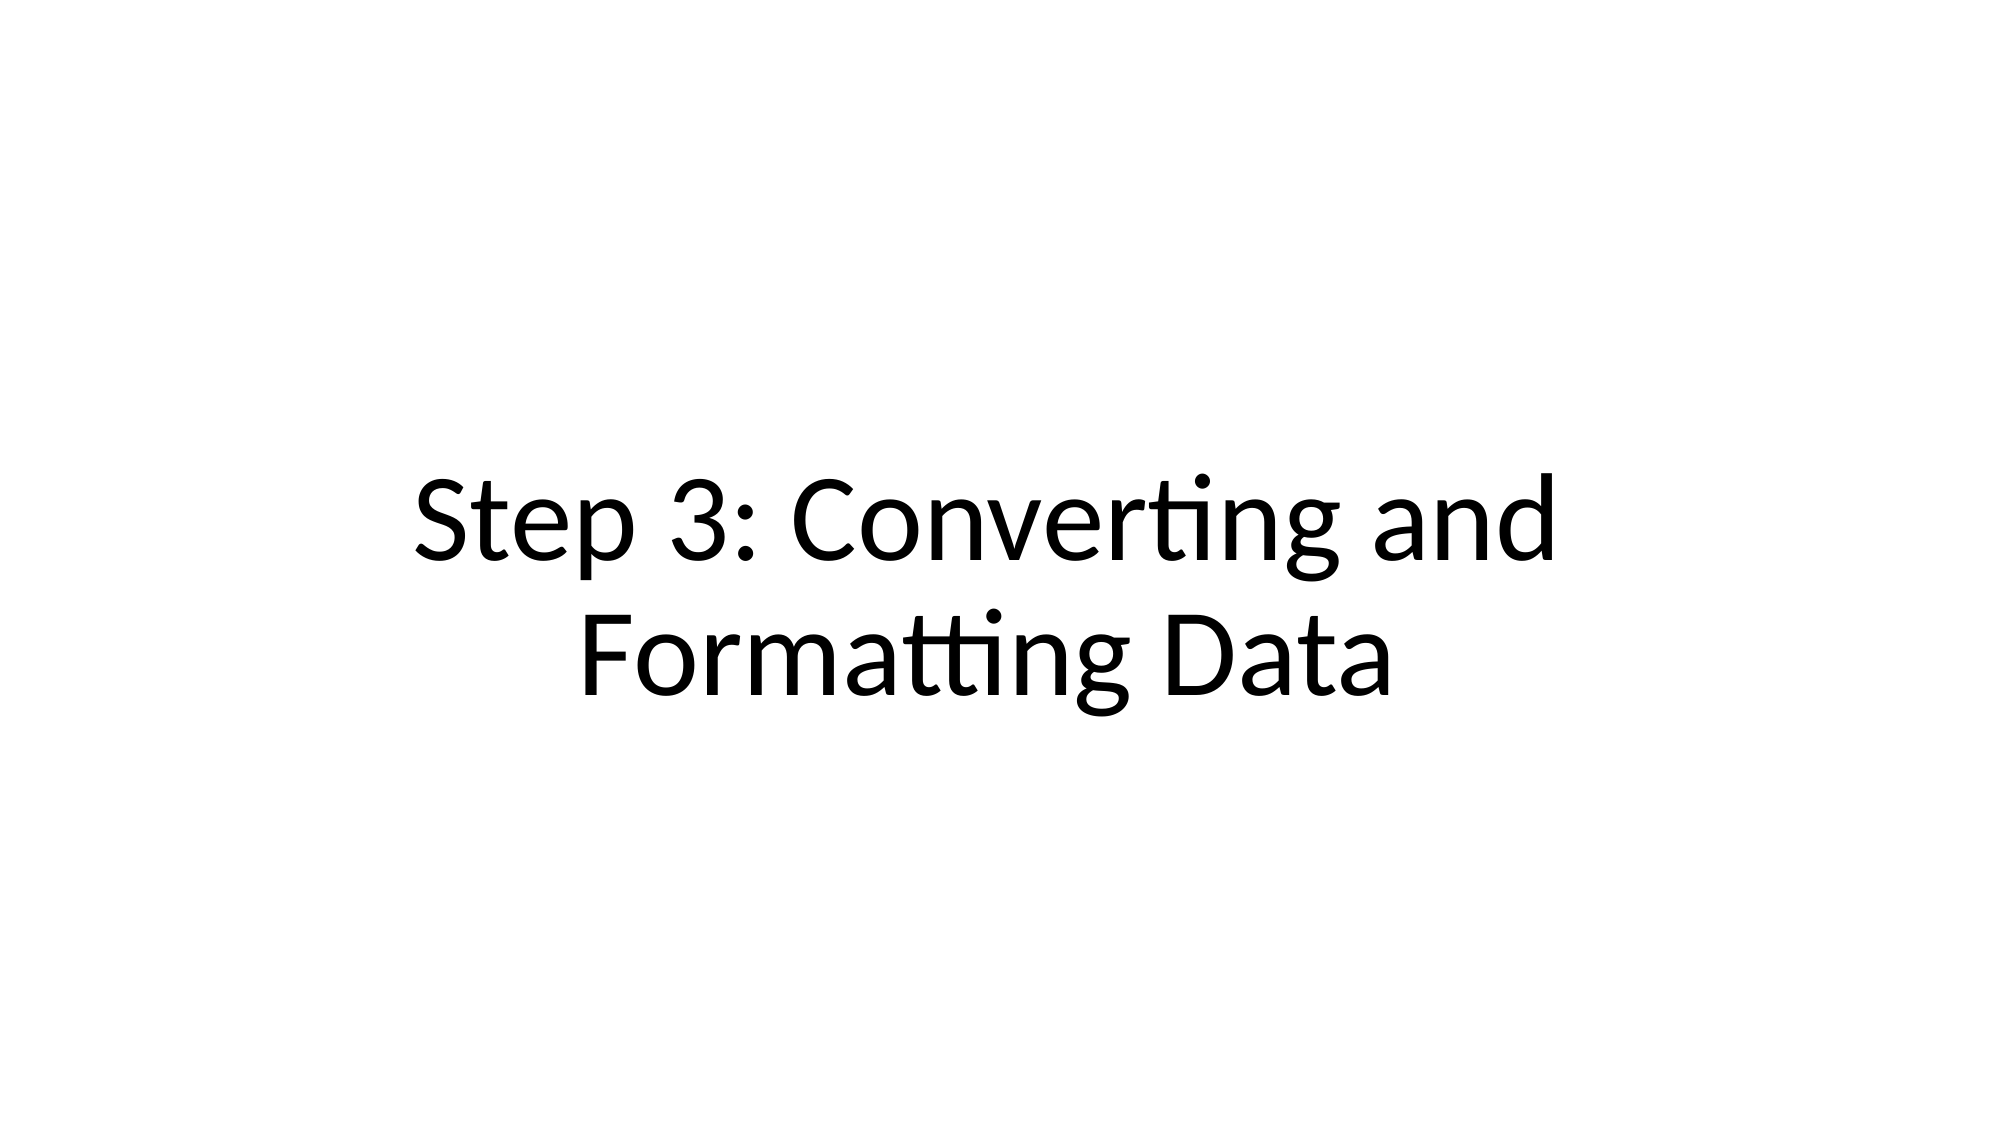

# Step 3: Converting and Formatting Data